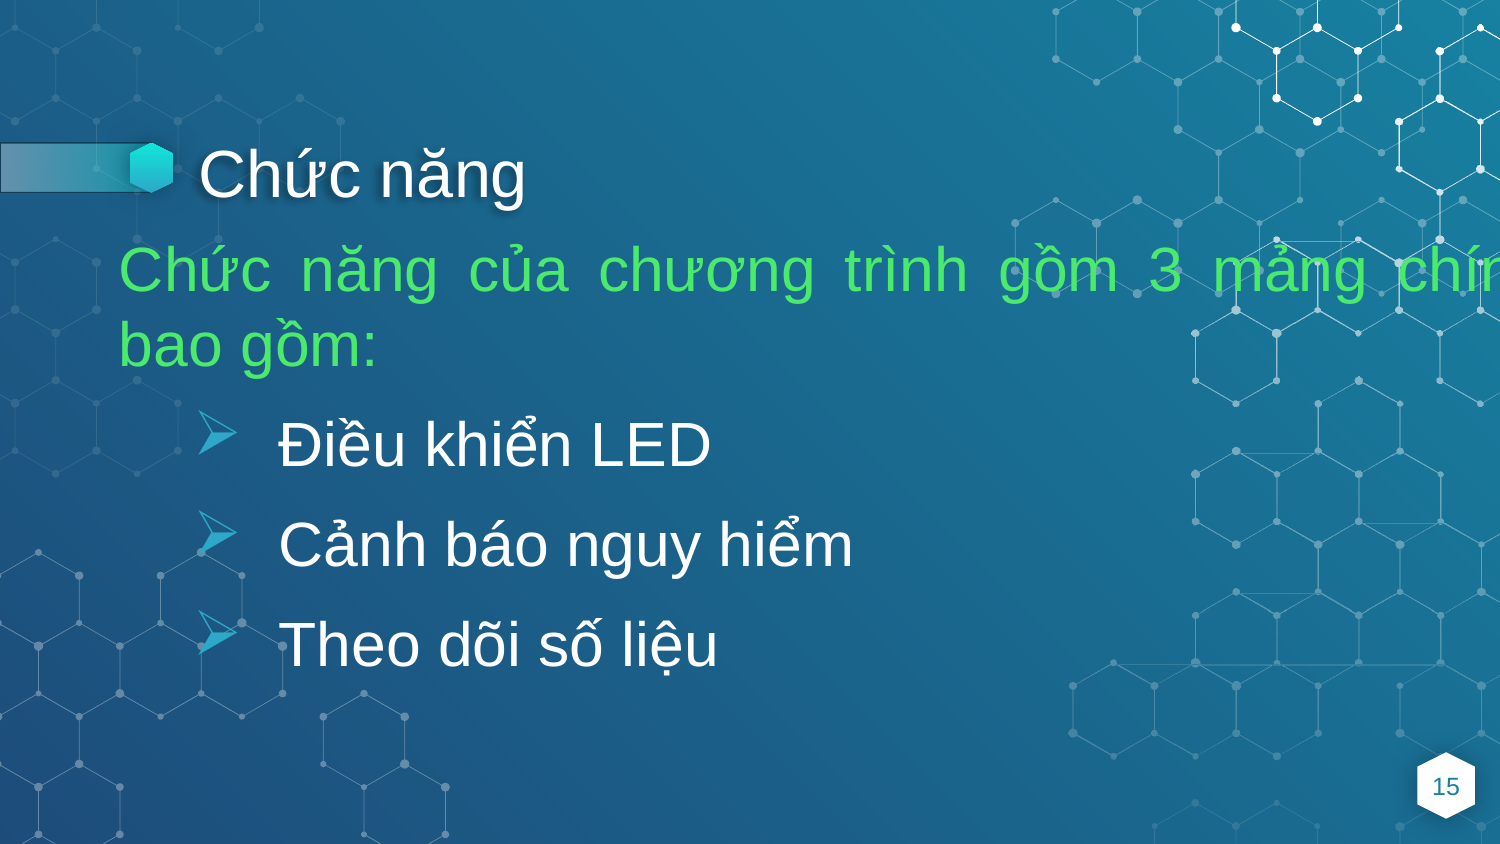

# Chức năng
Chức năng của chương trình gồm 3 mảng chính, bao gồm:
Điều khiển LED
Cảnh báo nguy hiểm
Theo dõi số liệu
15